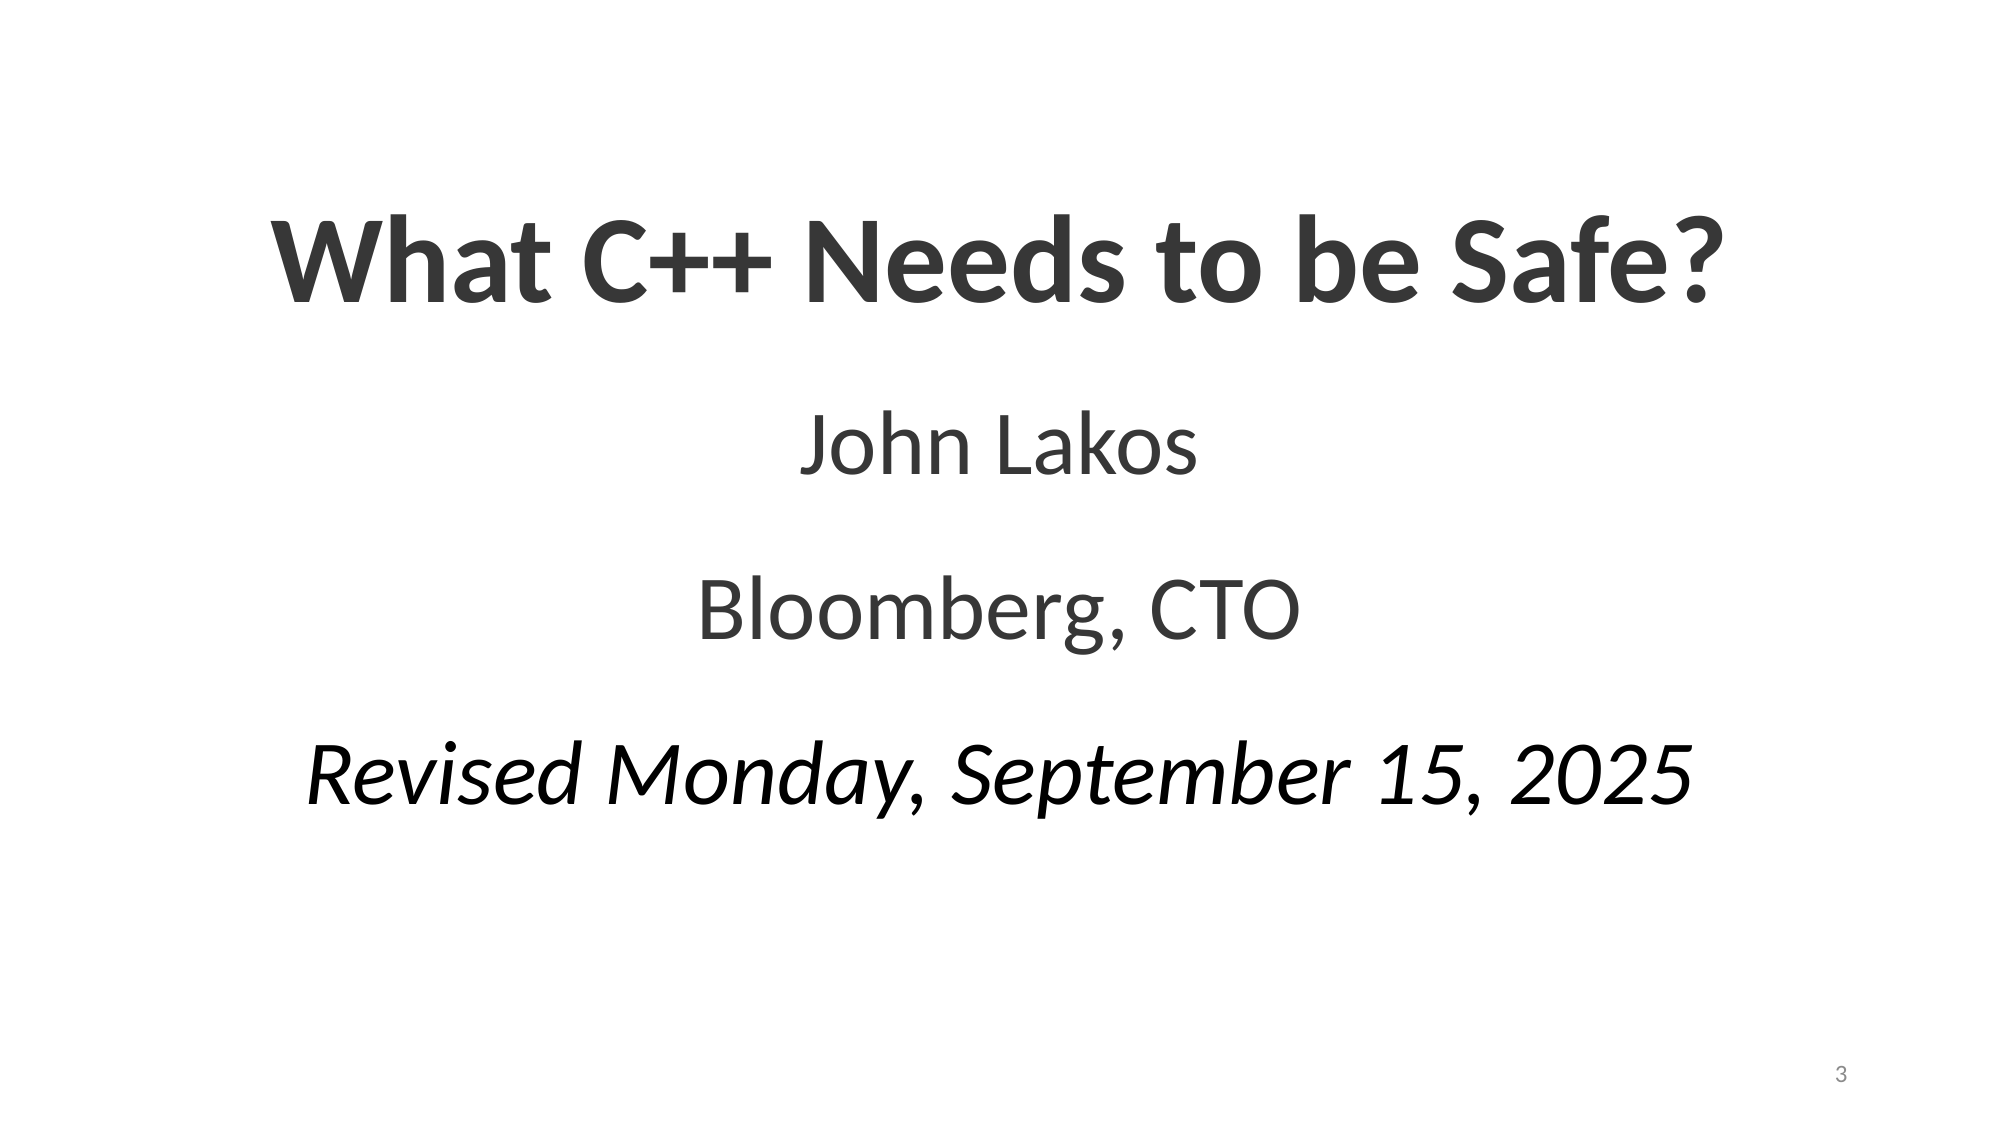

# What C++ Needs to be Safe? John Lakos Bloomberg, CTO Revised Monday, September 15, 2025
3